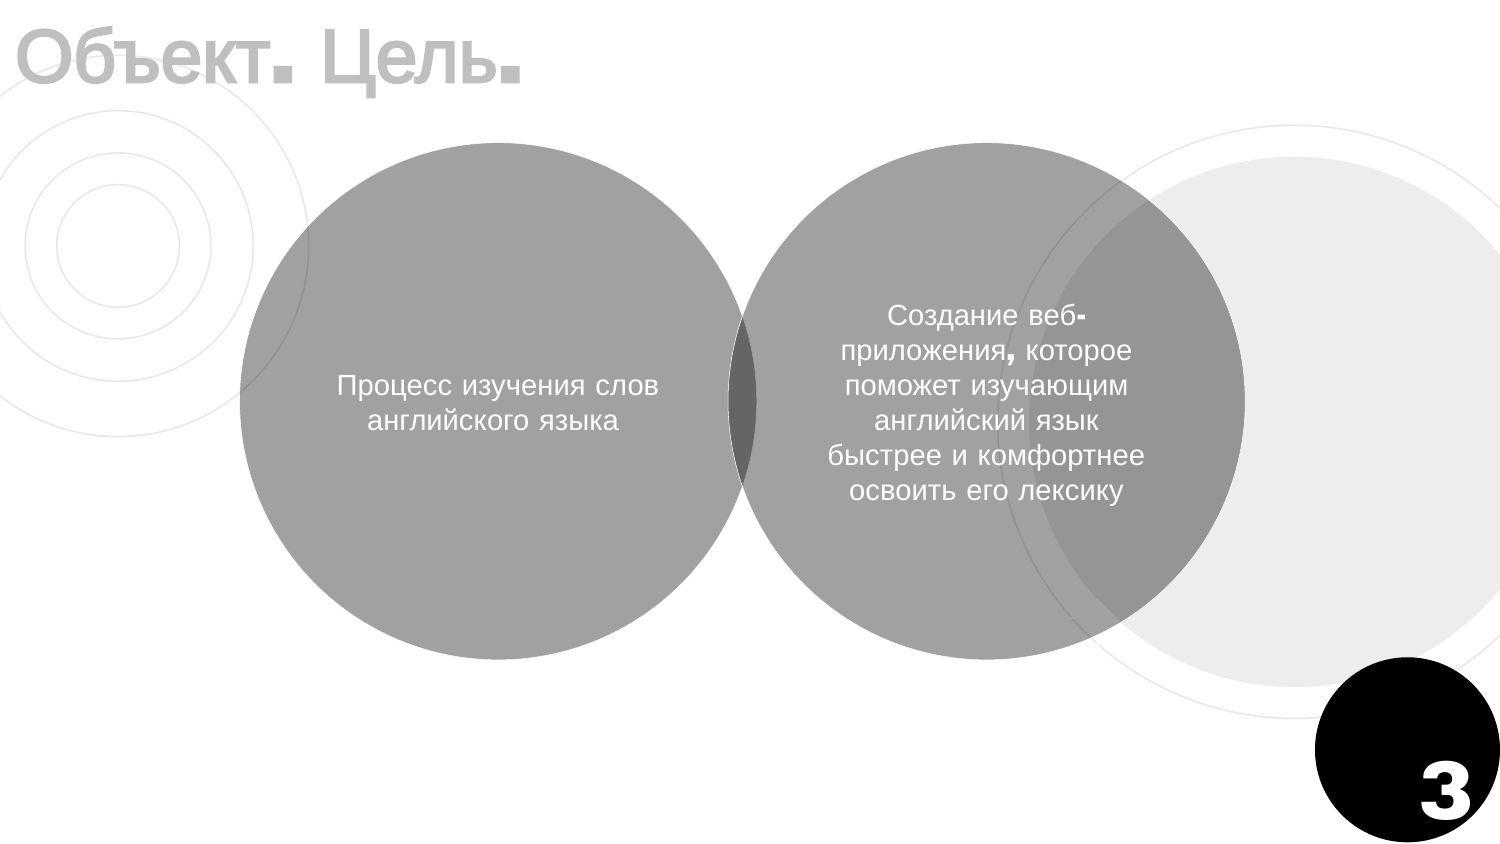

# Объект. Цель.
Процесс изучения слов английского языка
Создание веб-приложения, которое поможет изучающим английский язык быстрее и комфортнее освоить его лексику

3